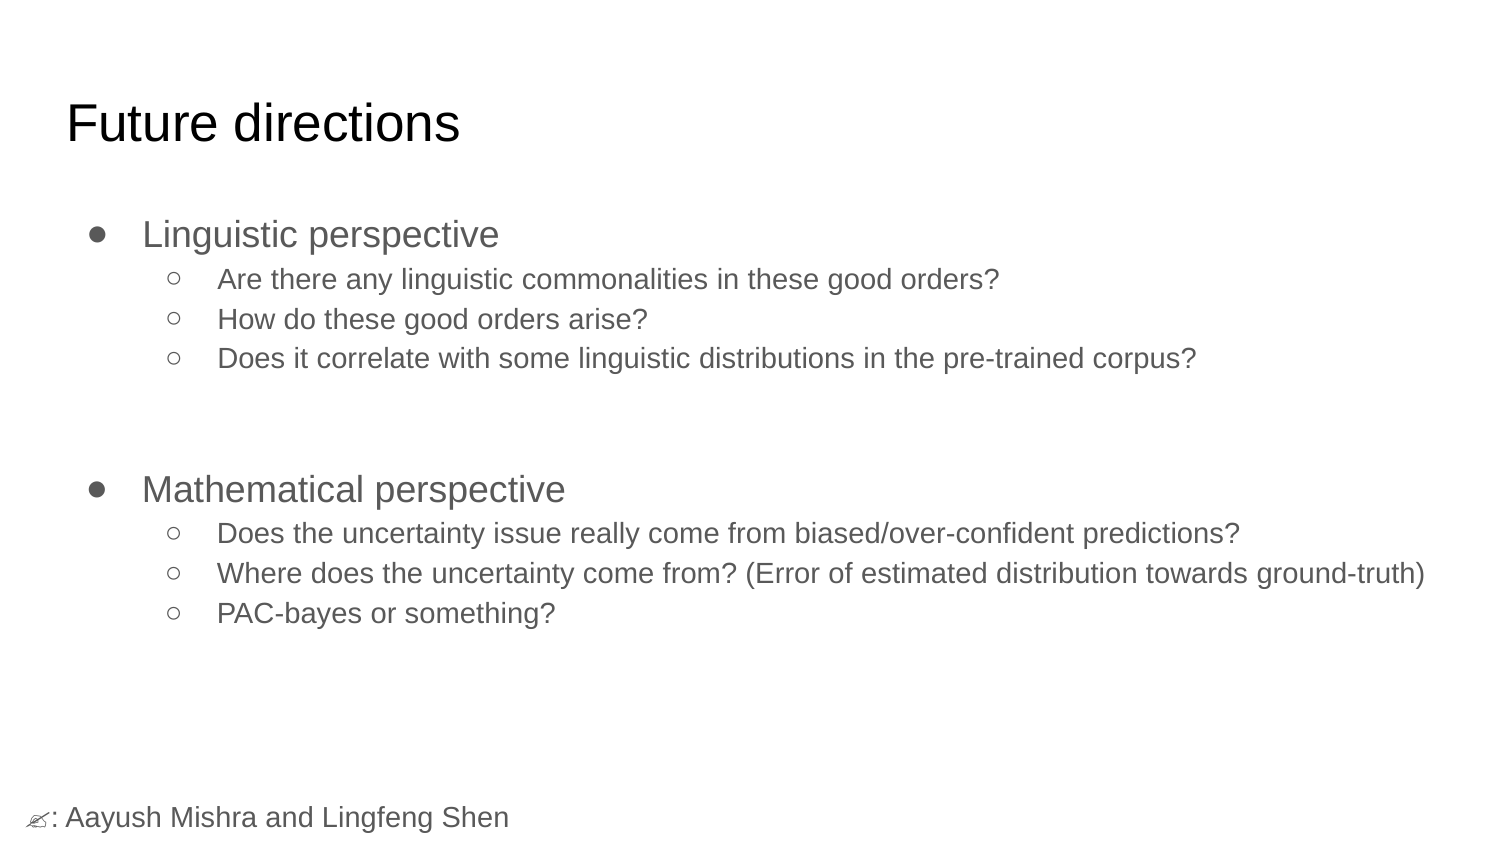

# Future directions
Linguistic perspective
Are there any linguistic commonalities in these good orders?
How do these good orders arise?
Does it correlate with some linguistic distributions in the pre-trained corpus?

Mathematical perspective
Does the uncertainty issue really come from biased/over-confident predictions?
Where does the uncertainty come from? (Error of estimated distribution towards ground-truth)
PAC-bayes or something?

✍️: Aayush Mishra and Lingfeng Shen